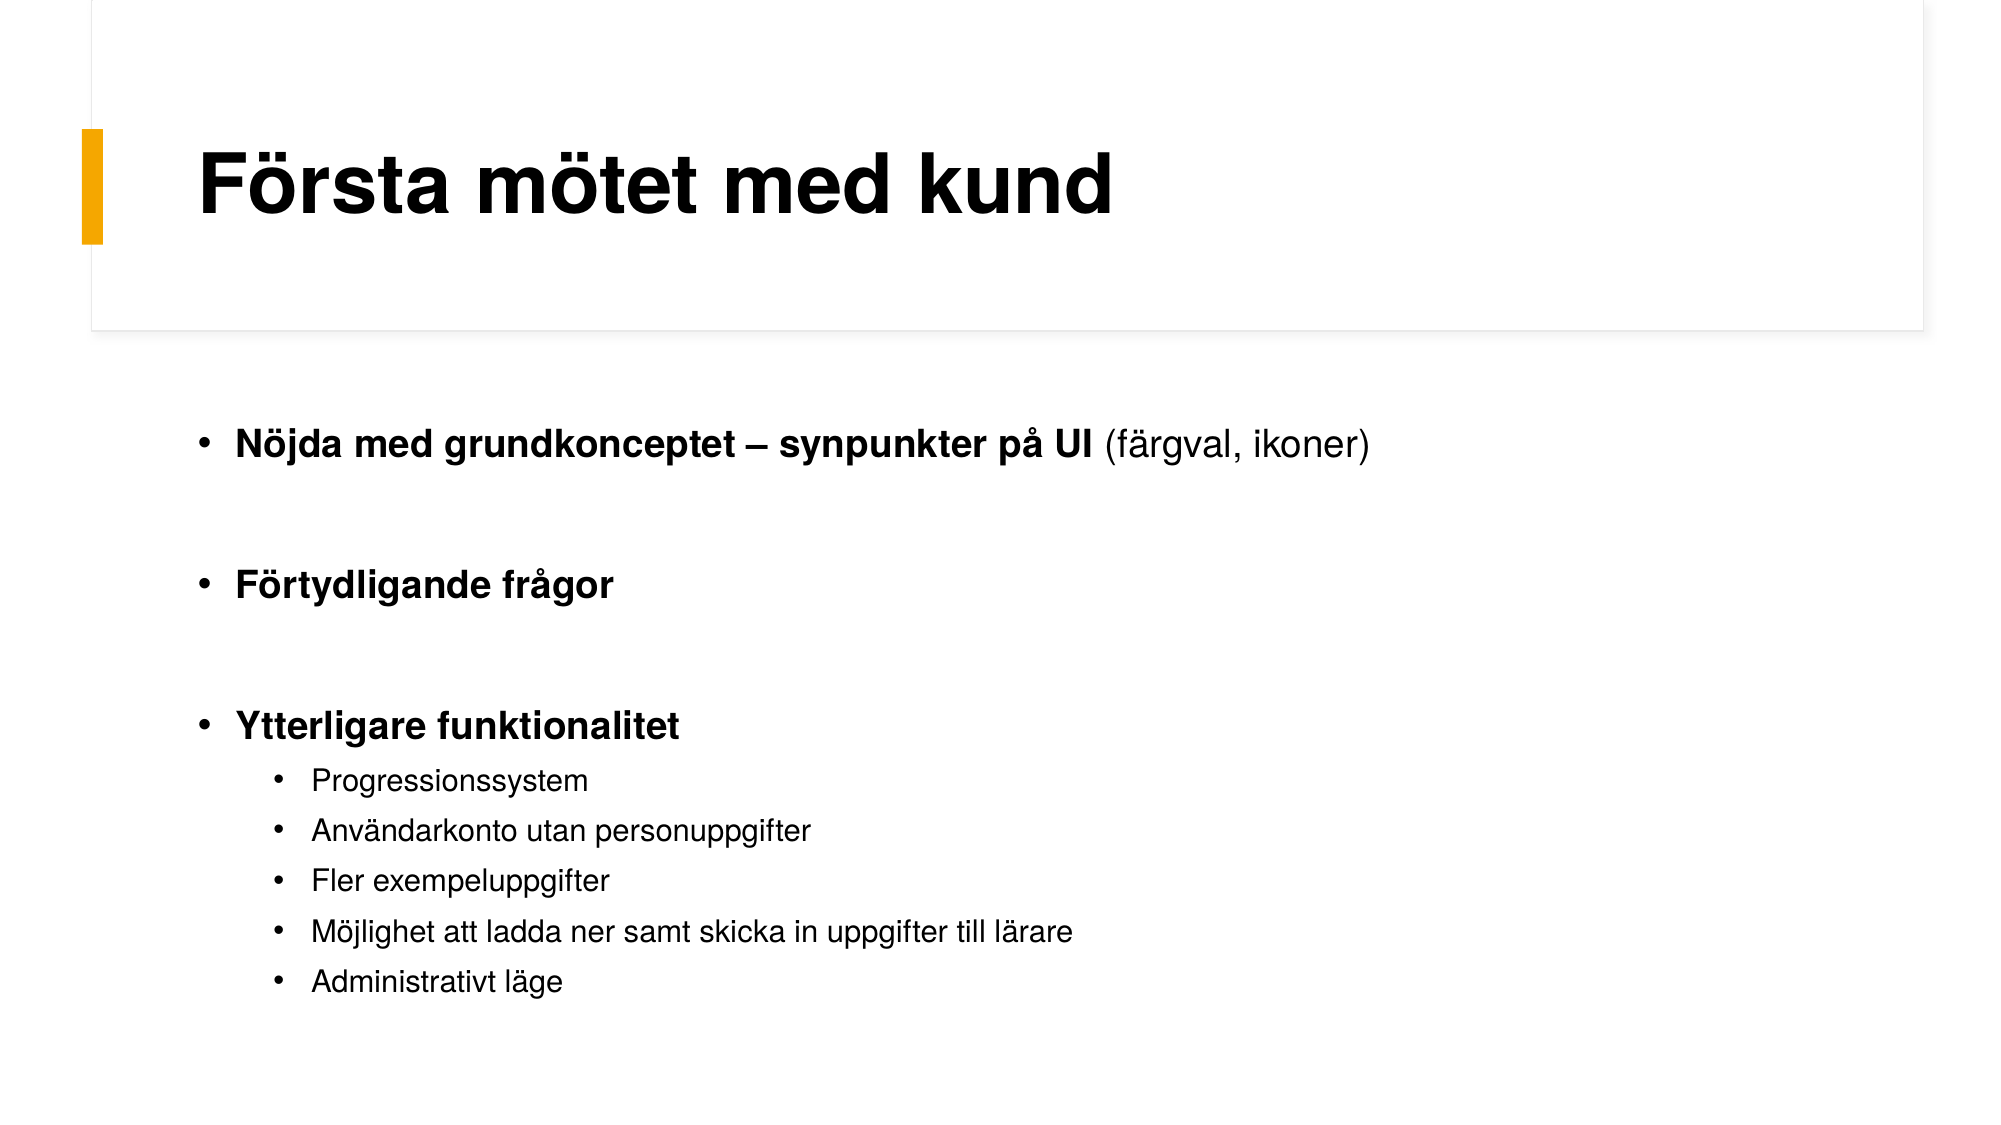

# Första mötet med kund
Nöjda med grundkonceptet – synpunkter på UI (färgval, ikoner)

Förtydligande frågor

Ytterligare funktionalitet
Progressionssystem
Användarkonto utan personuppgifter
Fler exempeluppgifter
Möjlighet att ladda ner samt skicka in uppgifter till lärare
Administrativt läge